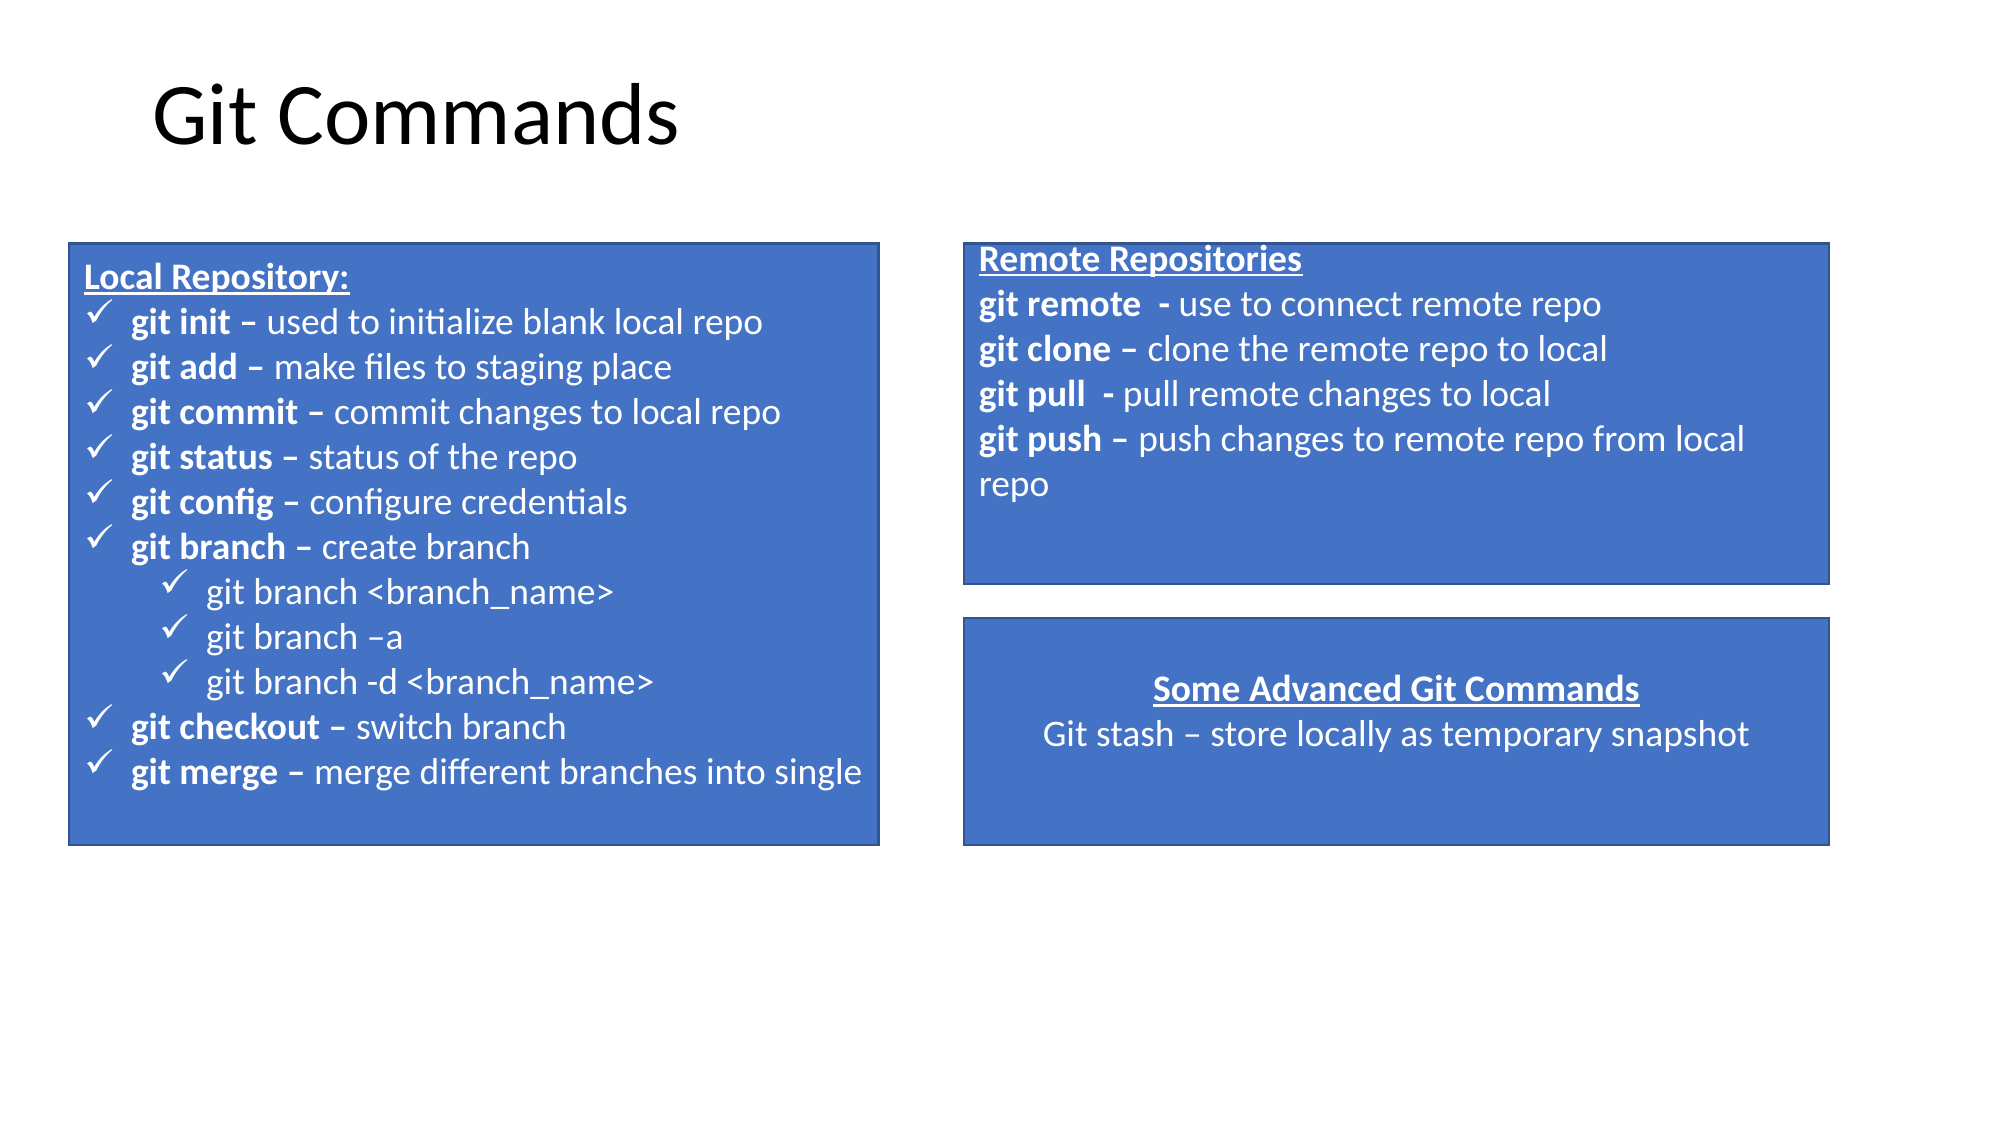

# Git Commands
Local Repository:
git init – used to initialize blank local repo
git add – make files to staging place
git commit – commit changes to local repo
git status – status of the repo
git config – configure credentials
git branch – create branch
git branch <branch_name>
git branch –a
git branch -d <branch_name>
git checkout – switch branch
git merge – merge different branches into single

Remote Repositories
git remote  - use to connect remote repo
git clone – clone the remote repo to local
git pull  - pull remote changes to local
git push – push changes to remote repo from local repo

Some Advanced Git Commands
Git stash – store locally as temporary snapshot